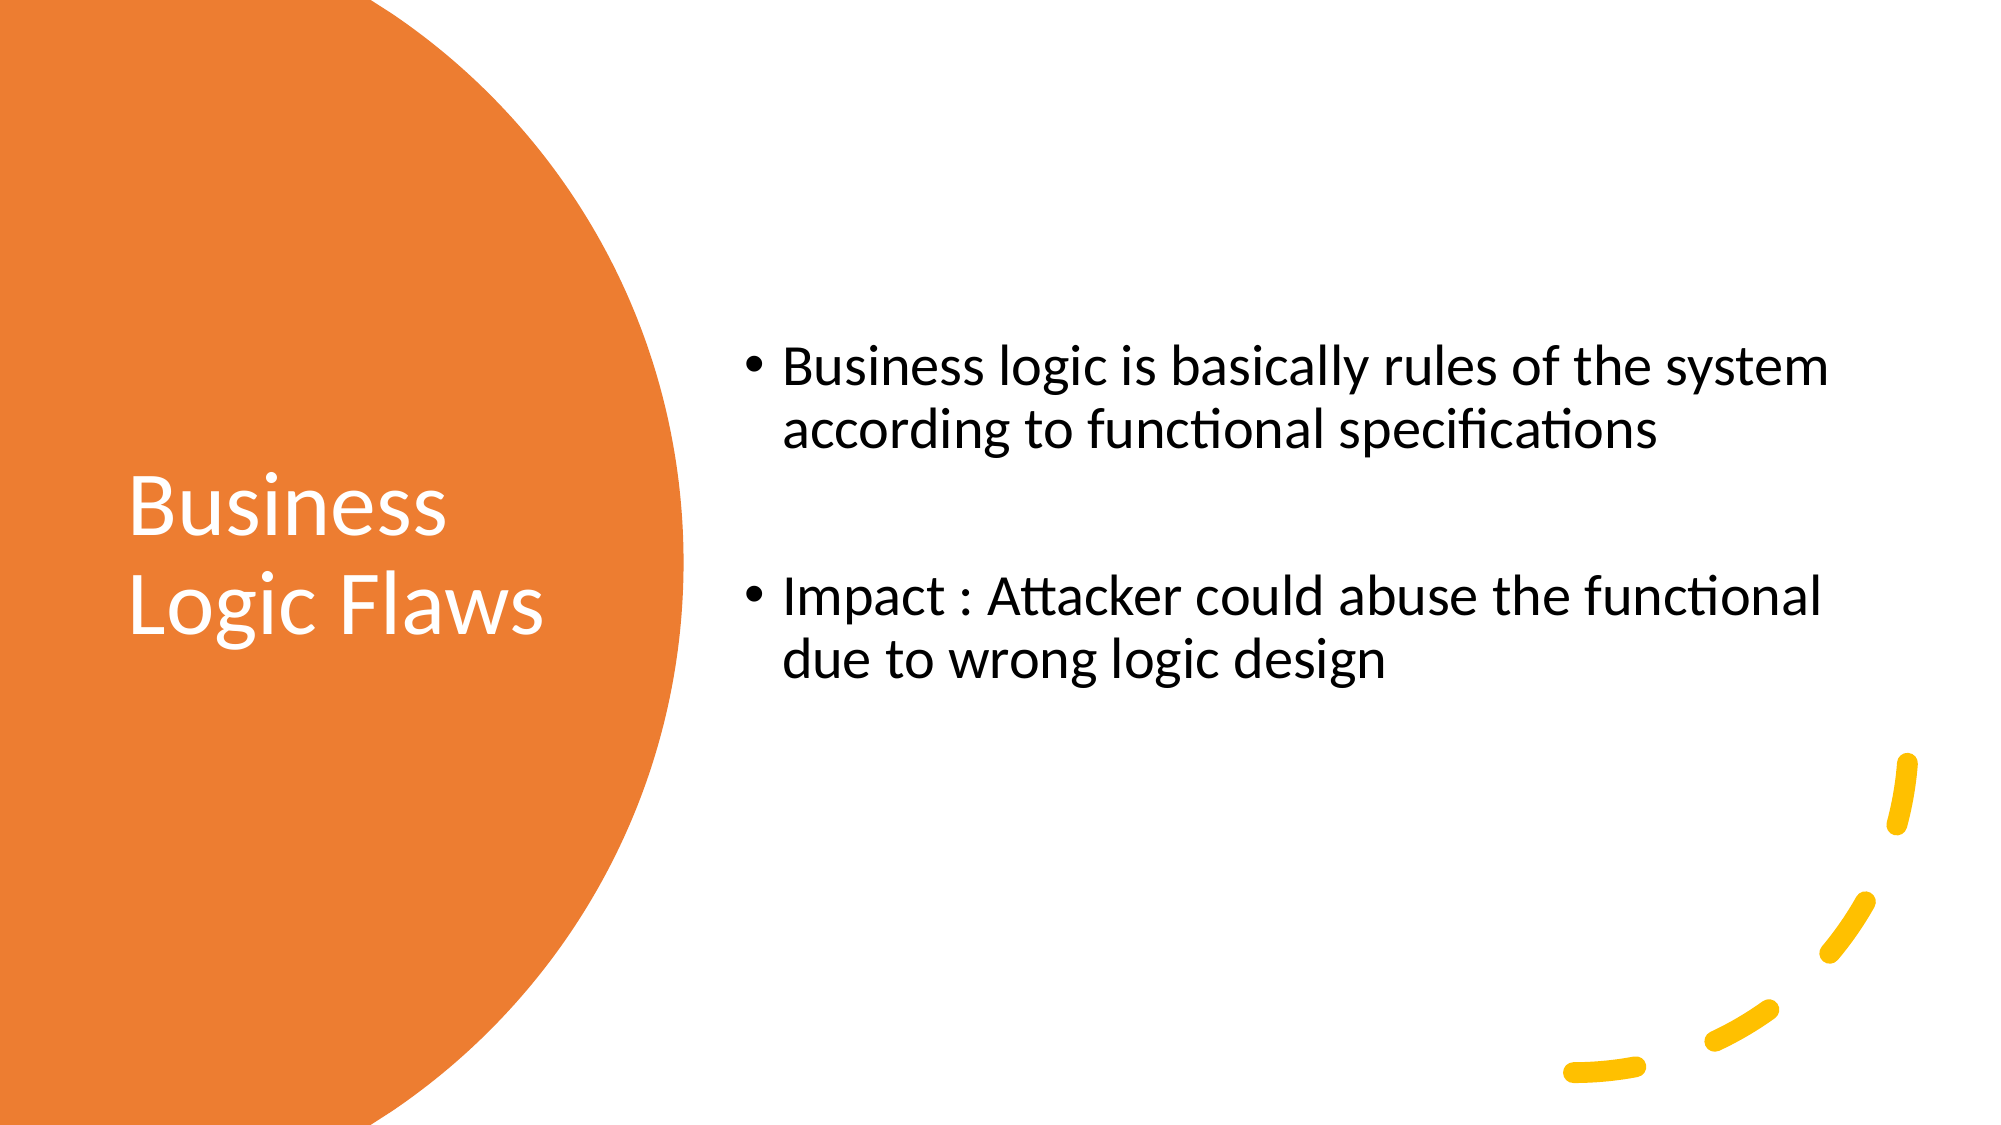

Business logic is basically rules of the system according to functional specifications

Impact : Attacker could abuse the functional due to wrong logic design

# Business Logic Flaws